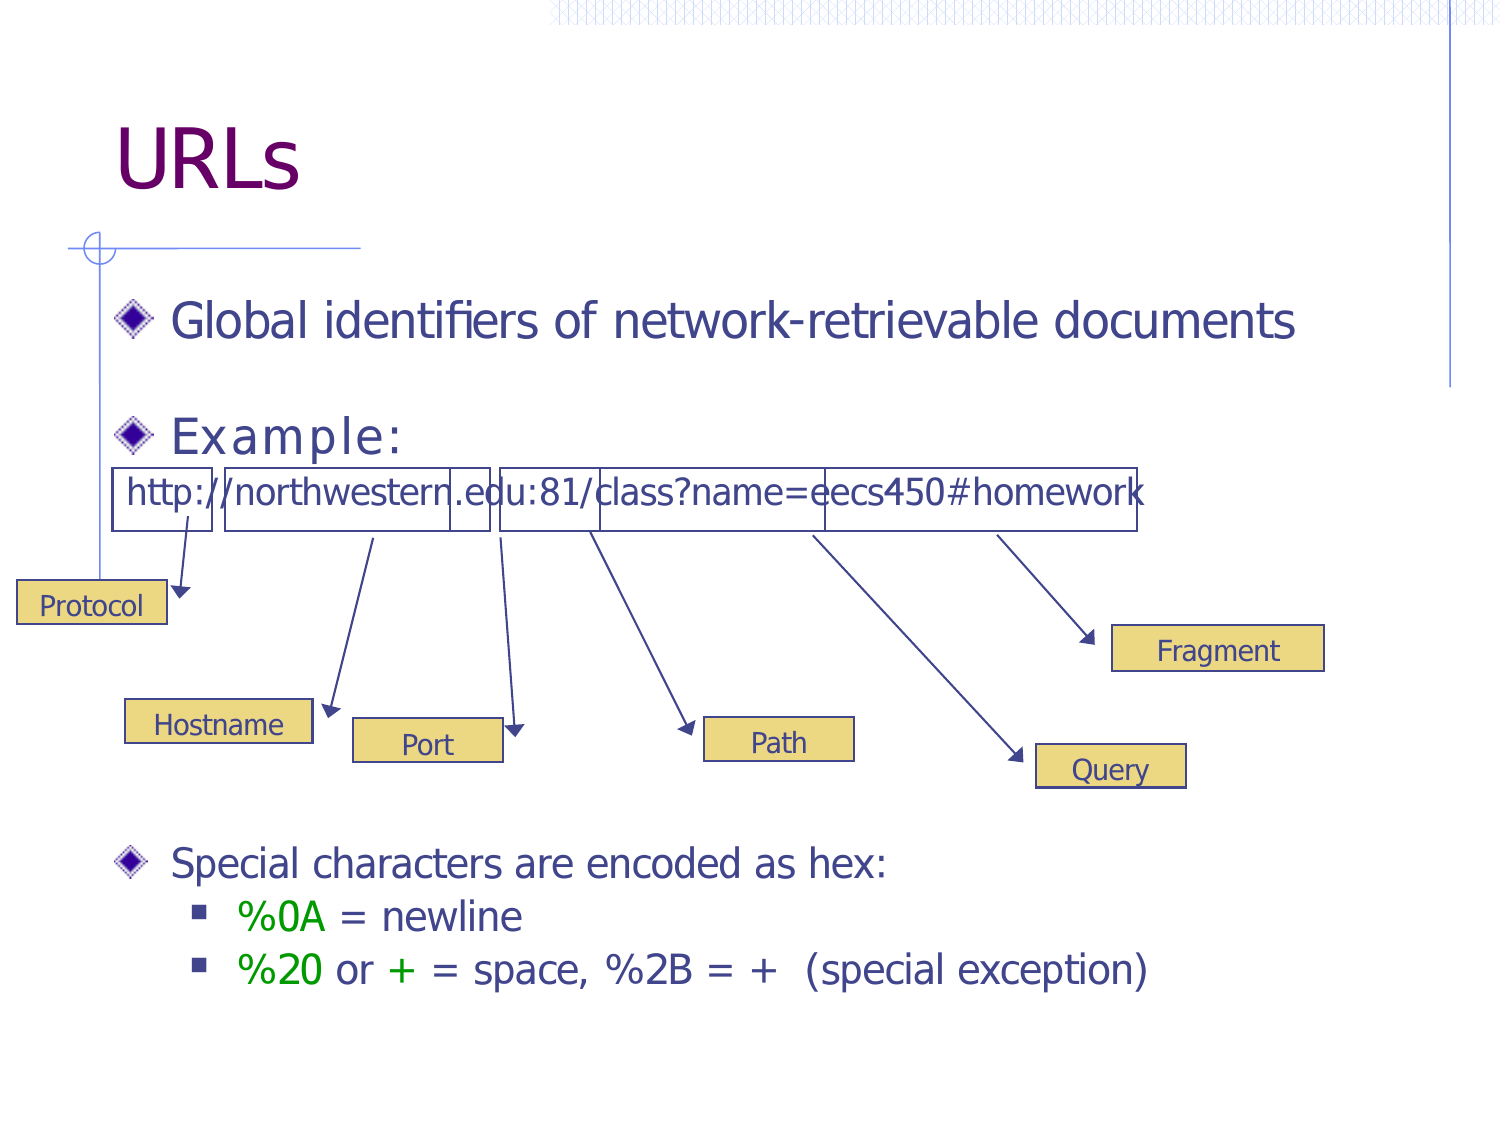

# URLs
Global identifiers of network-retrievable documents
Example:
 http://northwestern.edu:81/class?name=eecs450#homework

Special characters are encoded as hex:
%0A = newline
%20 or + = space, %2B = +  (special exception)

Protocol
Fragment
Hostname
Path
Port
Query